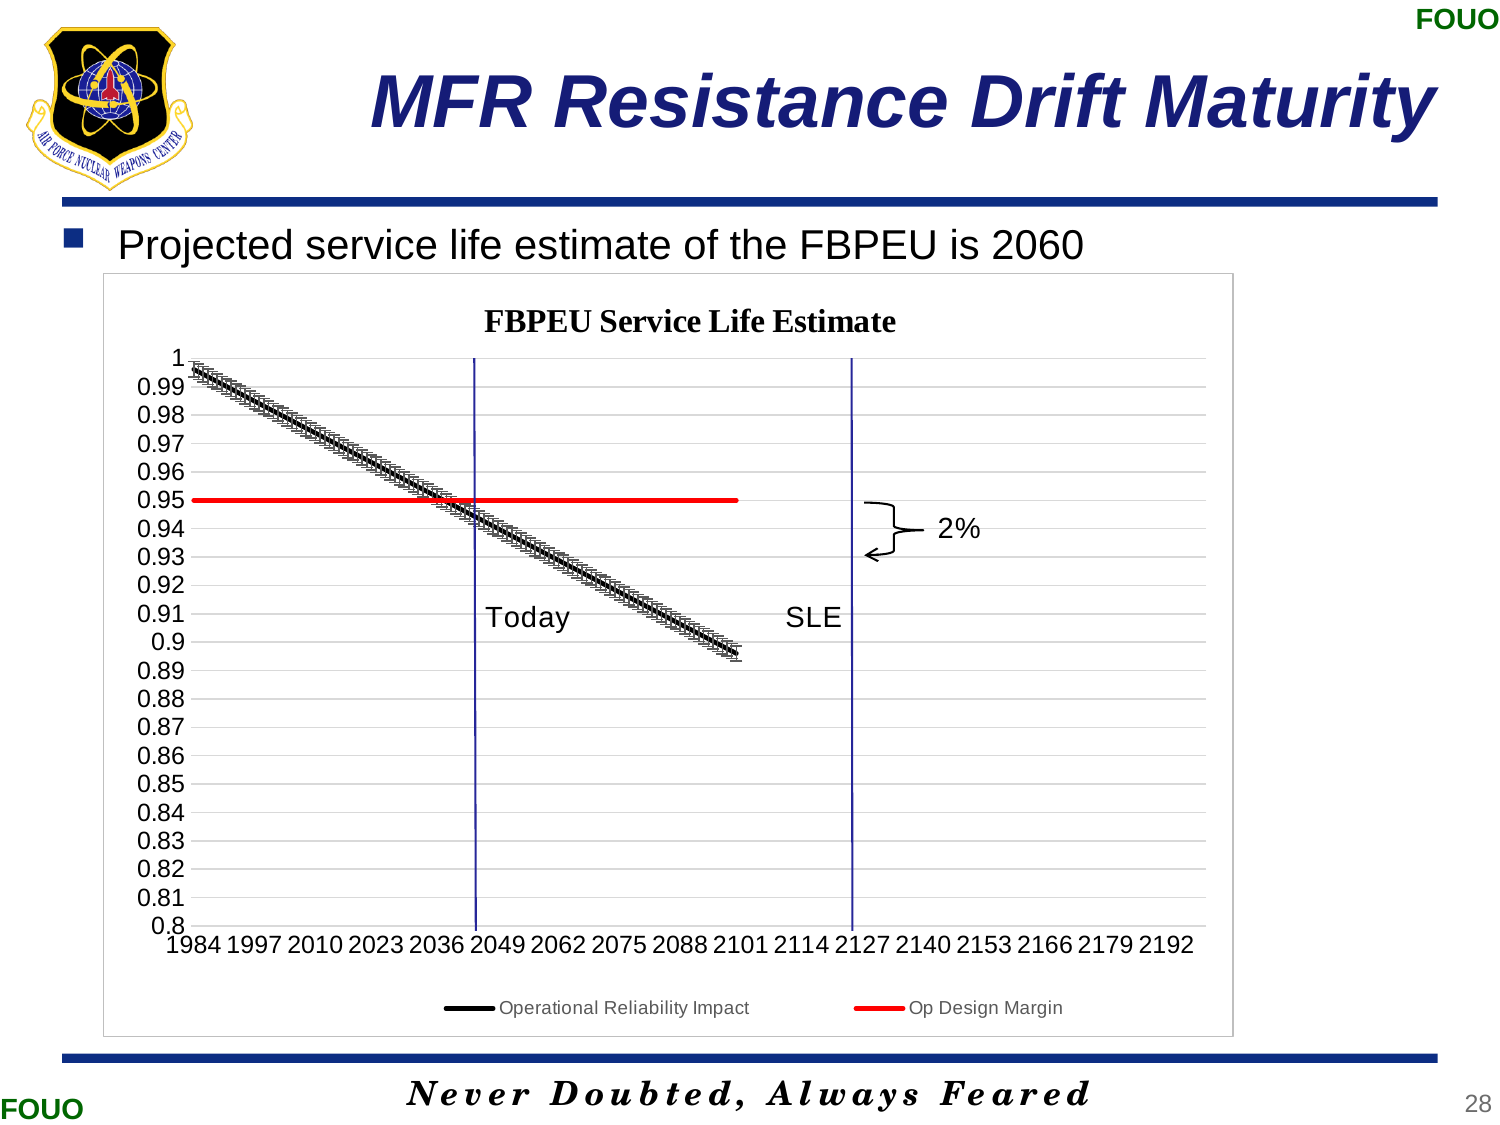

FOUO
# MFR Resistance Drift Maturity
Projected service life estimate of the FBPEU is 2060

[unsupported chart]

28
FOUO